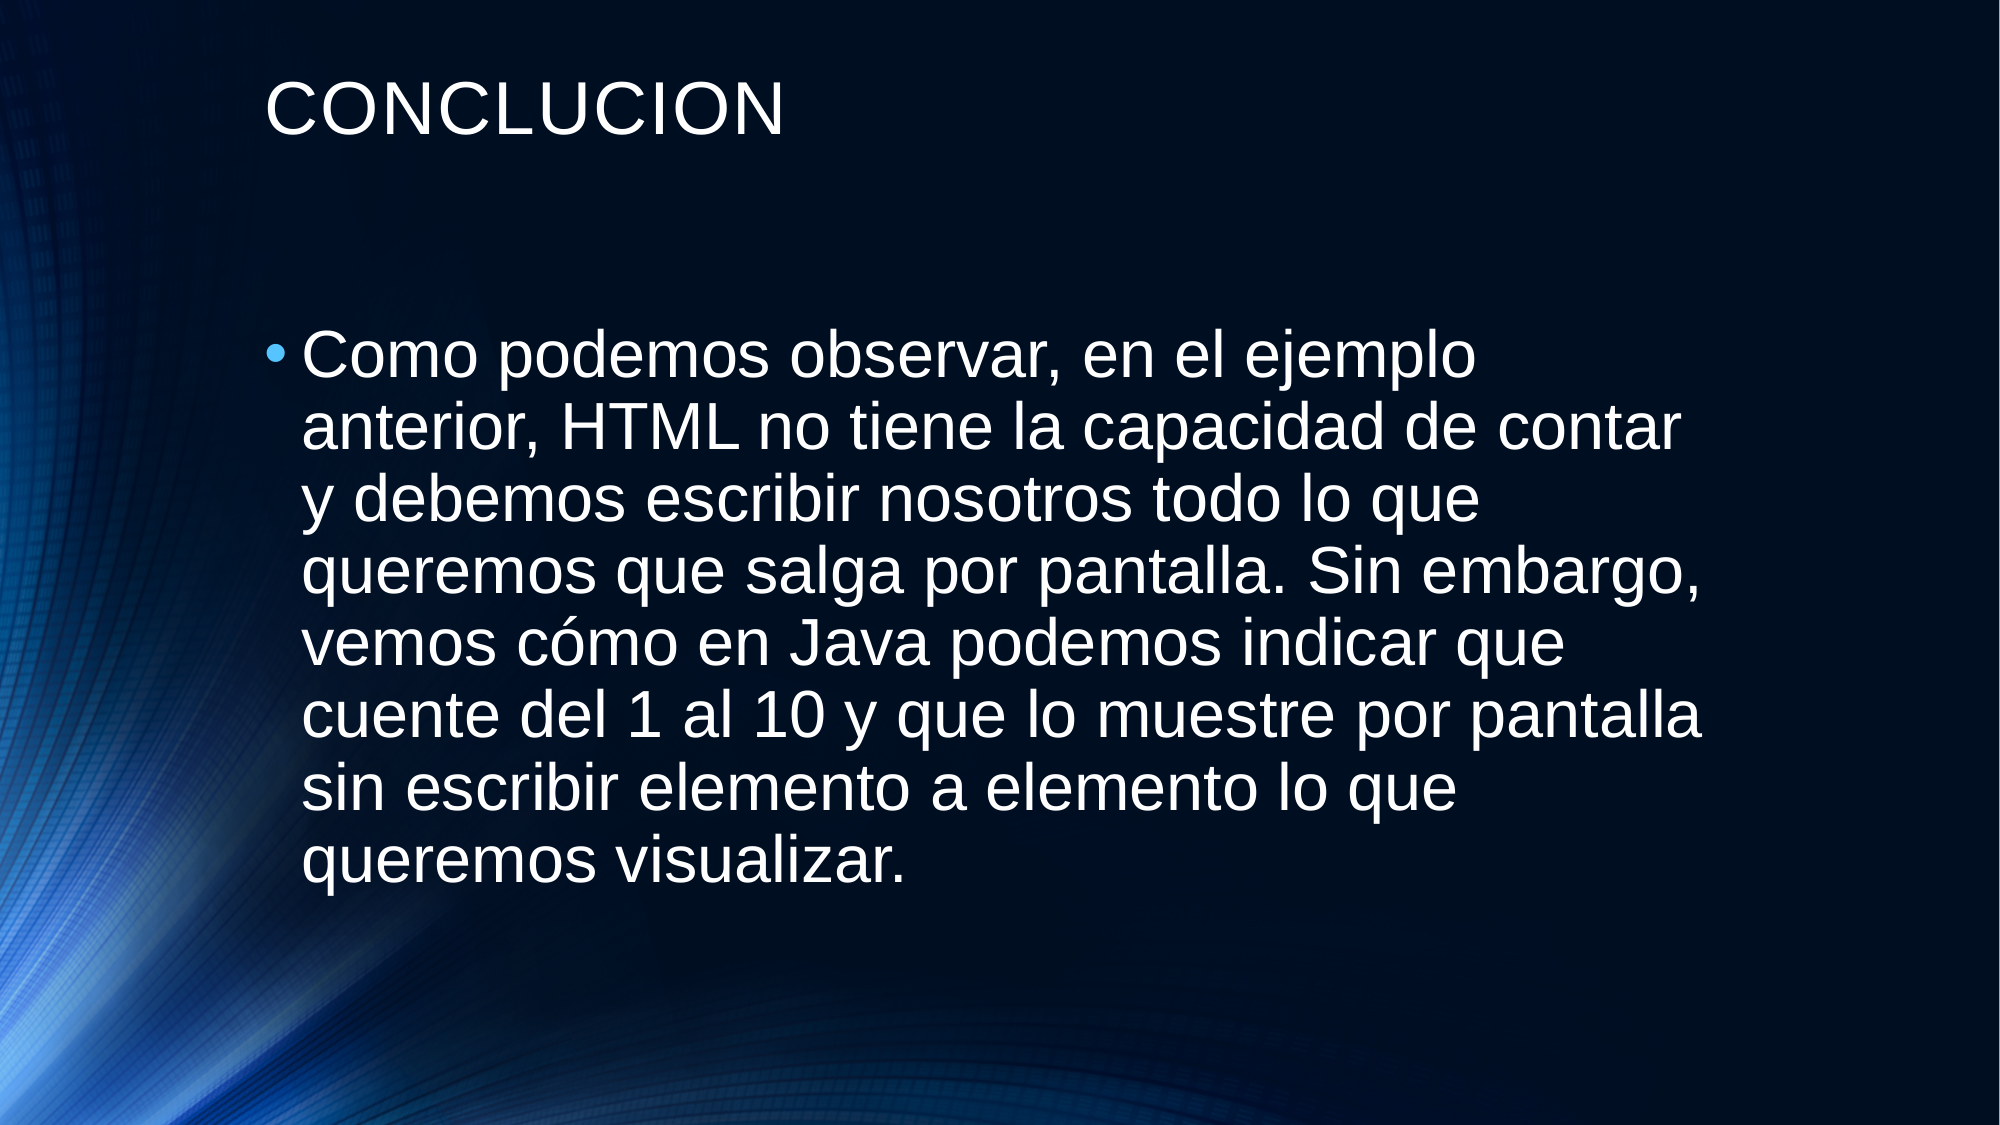

# CONCLUCION
Como podemos observar, en el ejemplo anterior, HTML no tiene la capacidad de contar y debemos escribir nosotros todo lo que queremos que salga por pantalla. Sin embargo, vemos cómo en Java podemos indicar que cuente del 1 al 10 y que lo muestre por pantalla sin escribir elemento a elemento lo que queremos visualizar.